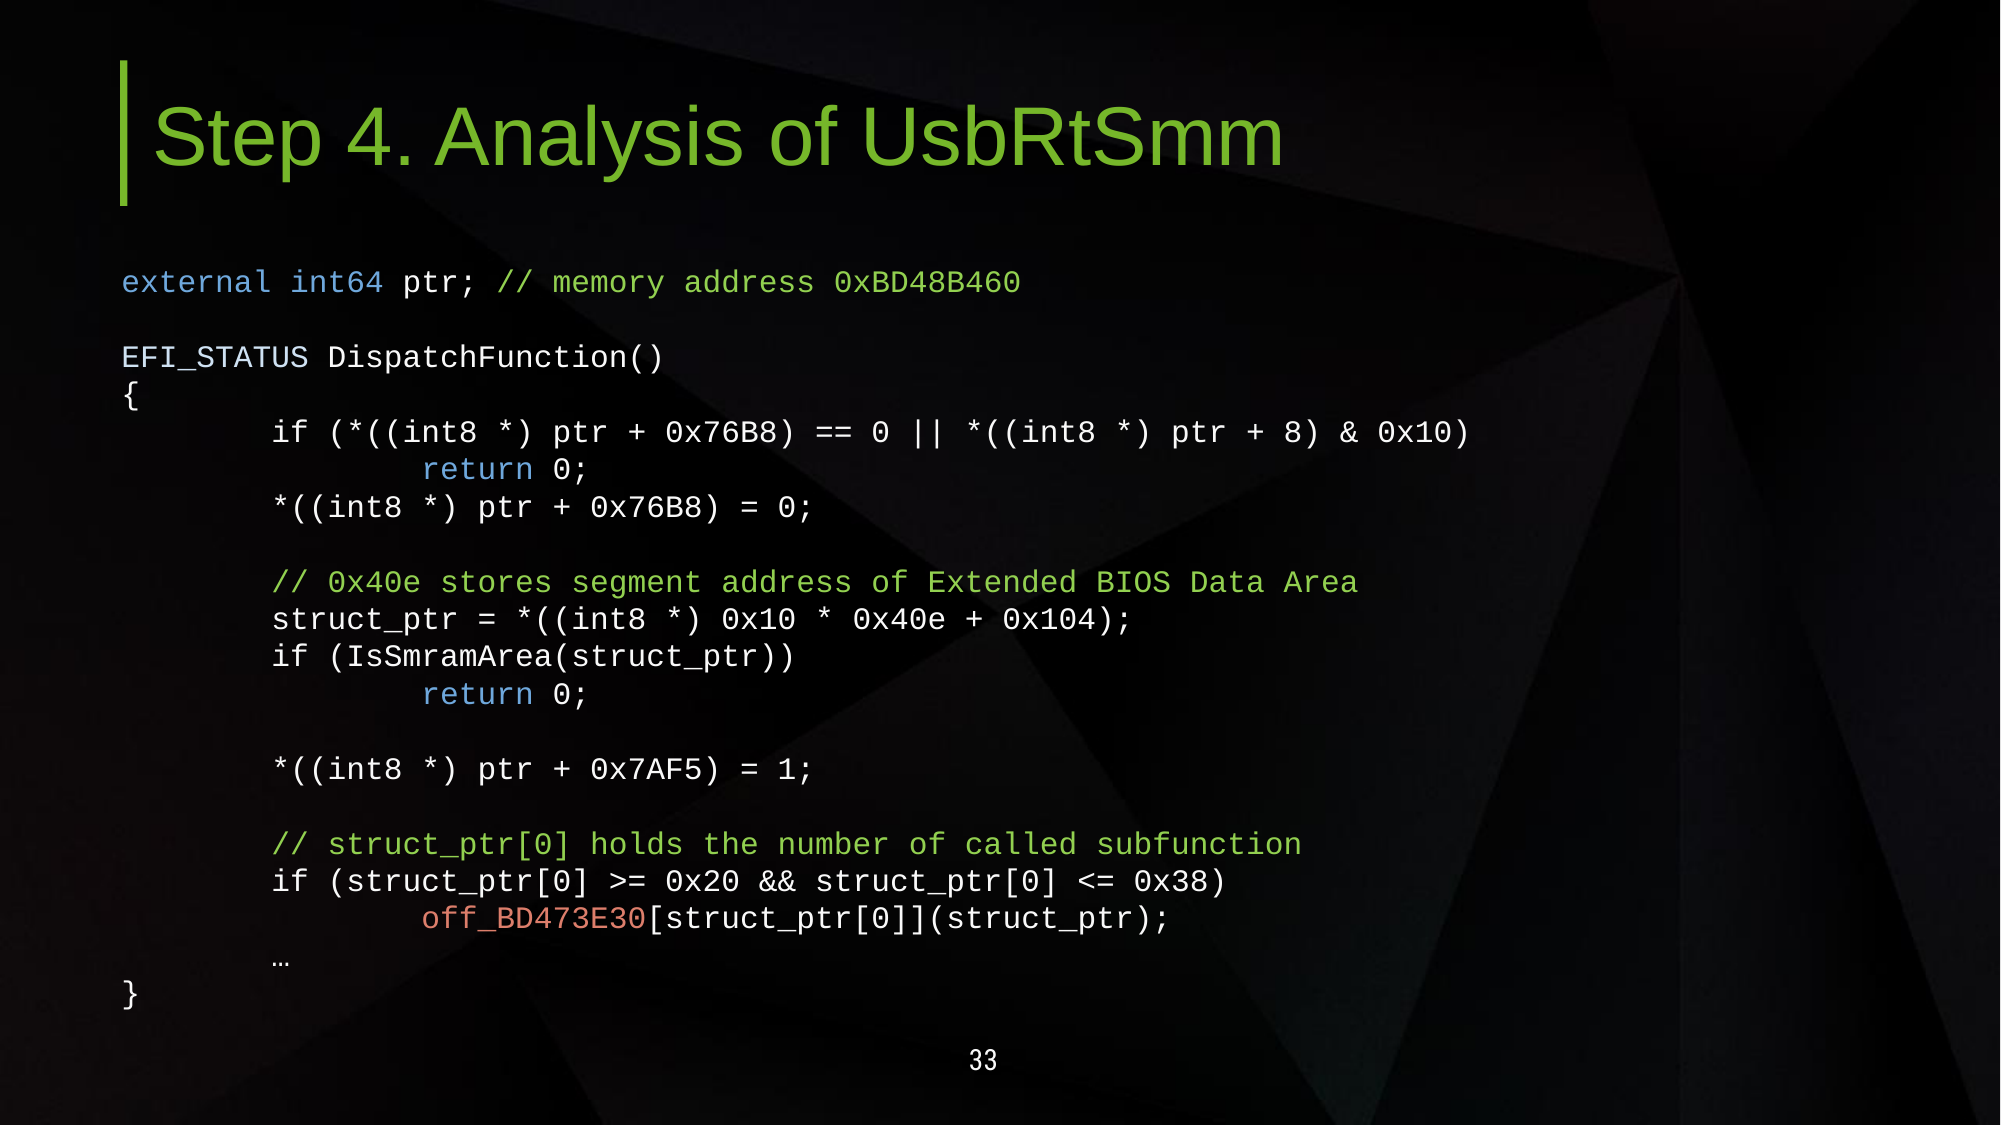

Step 4. Analysis of UsbRtSmm
external int64 ptr; // memory address 0xBD48B460
EFI_STATUS DispatchFunction()
{
	if (*((int8 *) ptr + 0x76B8) == 0 || *((int8 *) ptr + 8) & 0x10)
		return 0;
	*((int8 *) ptr + 0x76B8) = 0;

	// 0x40e stores segment address of Extended BIOS Data Area
	struct_ptr = *((int8 *) 0x10 * 0x40e + 0x104);
	if (IsSmramArea(struct_ptr))
		return 0;

	*((int8 *) ptr + 0x7AF5) = 1;

	// struct_ptr[0] holds the number of called subfunction
	if (struct_ptr[0] >= 0x20 && struct_ptr[0] <= 0x38)
		off_BD473E30[struct_ptr[0]](struct_ptr);
	…
}